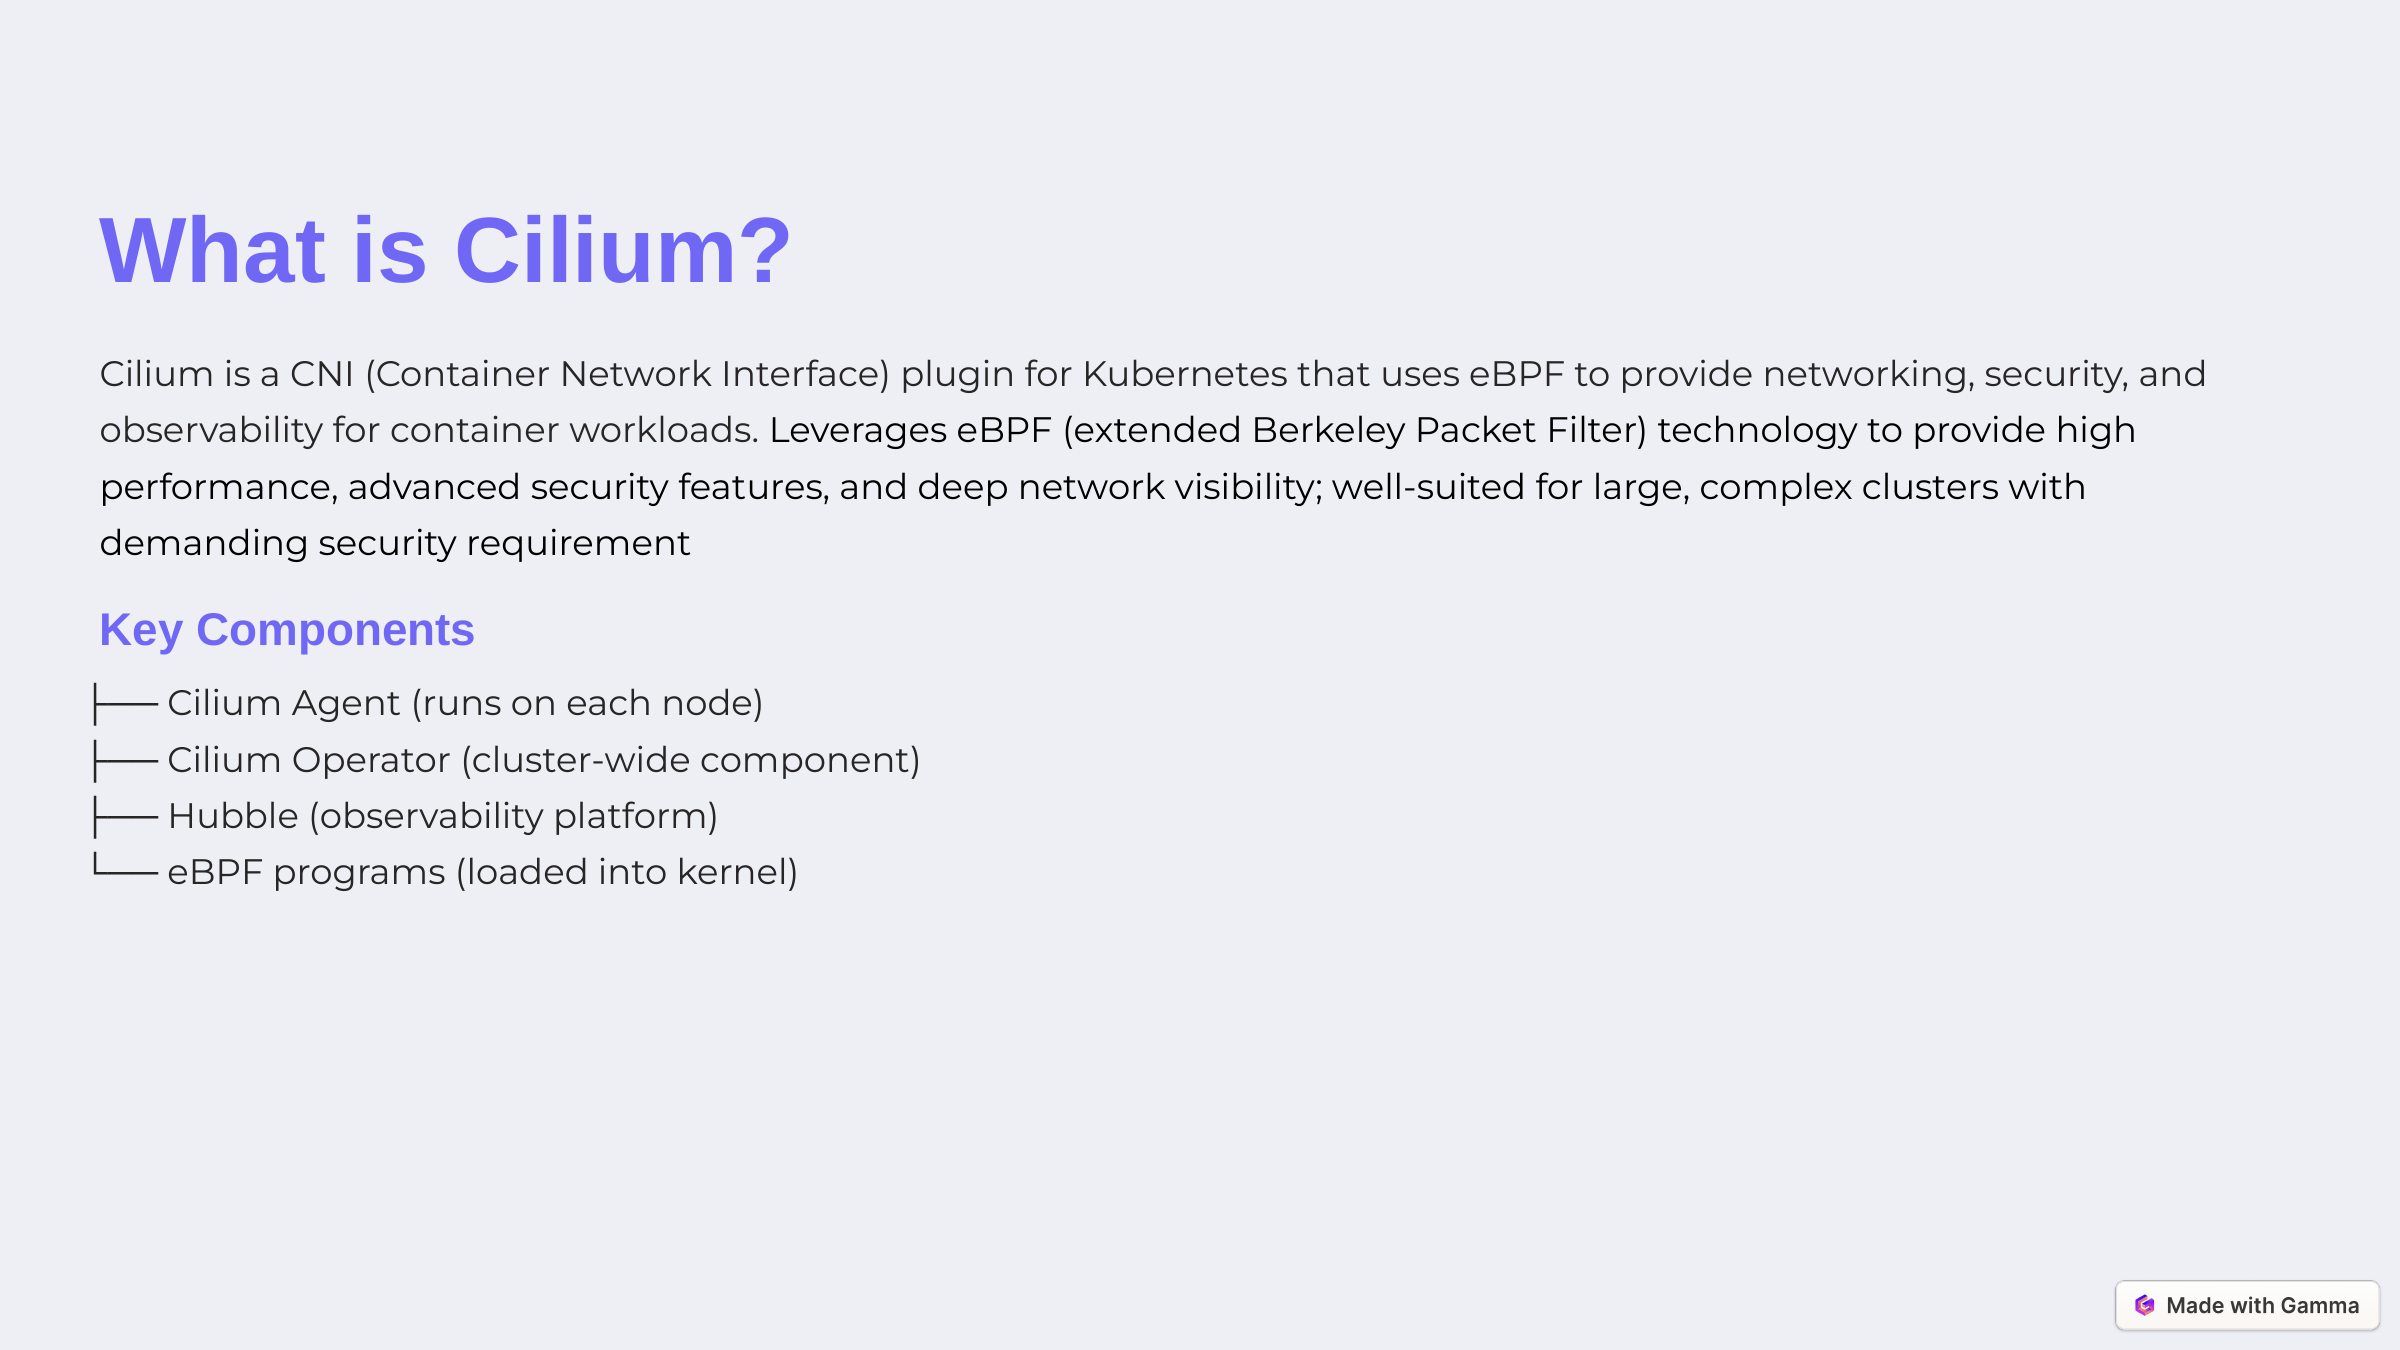

What is Cilium?
Cilium is a CNI (Container Network Interface) plugin for Kubernetes that uses eBPF to provide networking, security, and observability for container workloads. Leverages eBPF (extended Berkeley Packet Filter) technology to provide high performance, advanced security features, and deep network visibility; well-suited for large, complex clusters with demanding security requirement
Key Components
├── Cilium Agent (runs on each node)
├── Cilium Operator (cluster-wide component)
├── Hubble (observability platform)
└── eBPF programs (loaded into kernel)